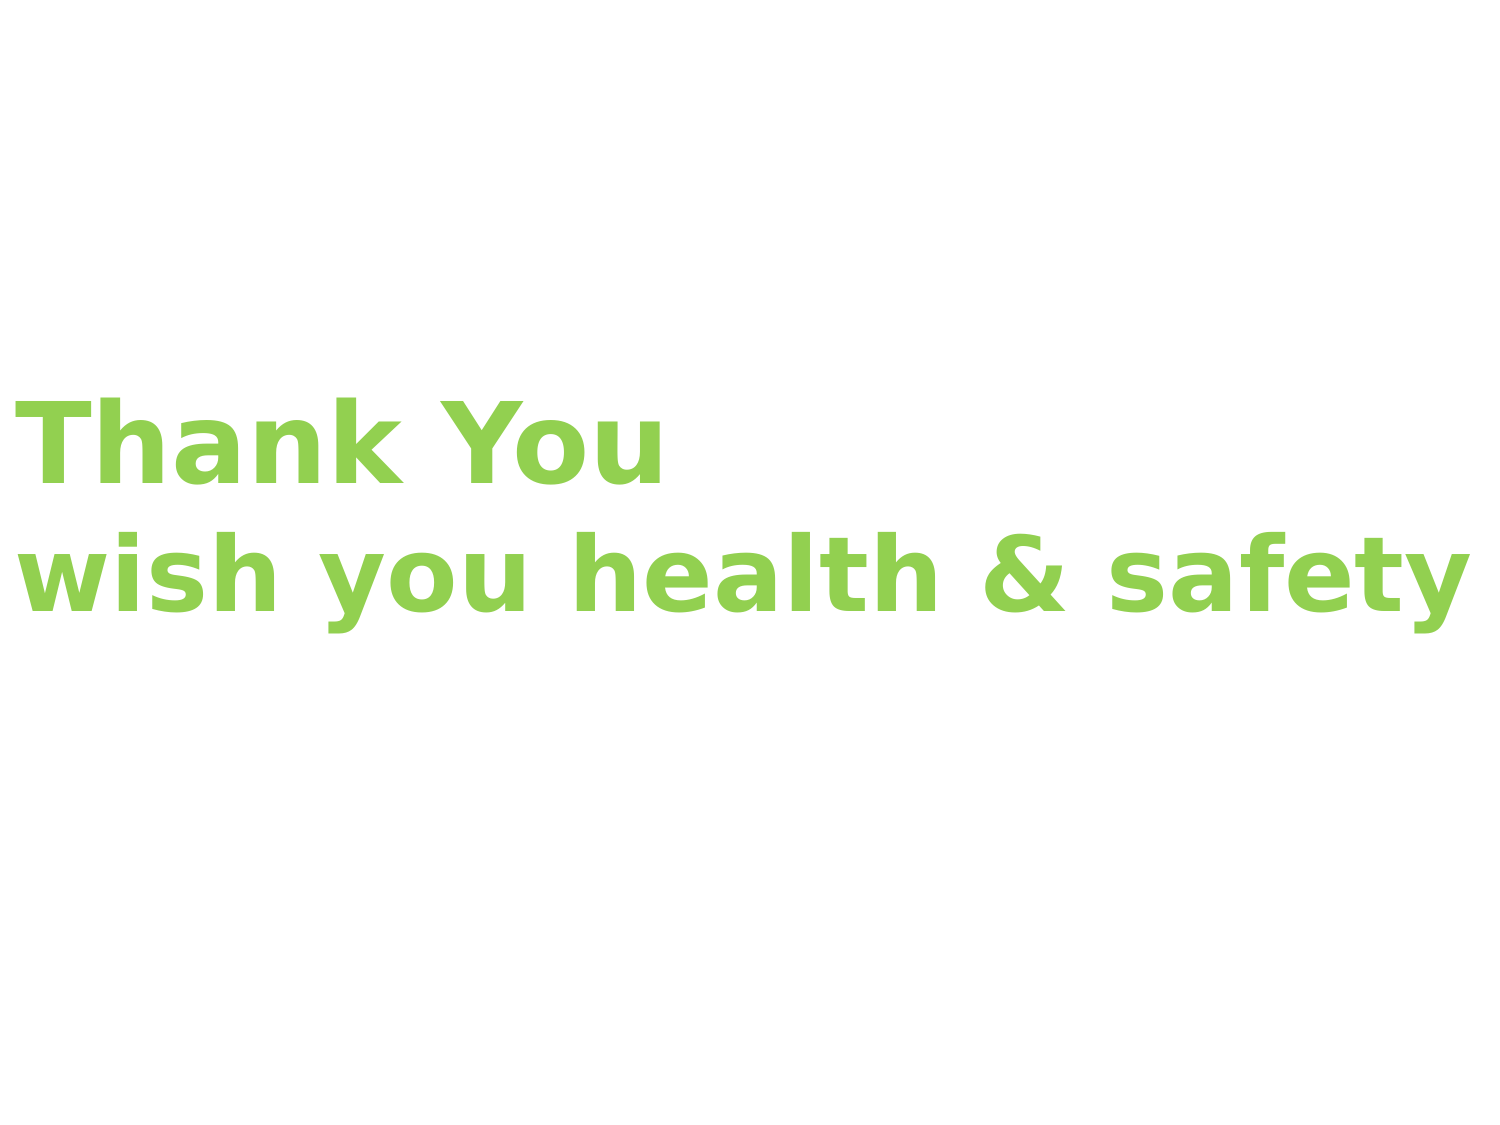

# Thank You
wish you health & safety